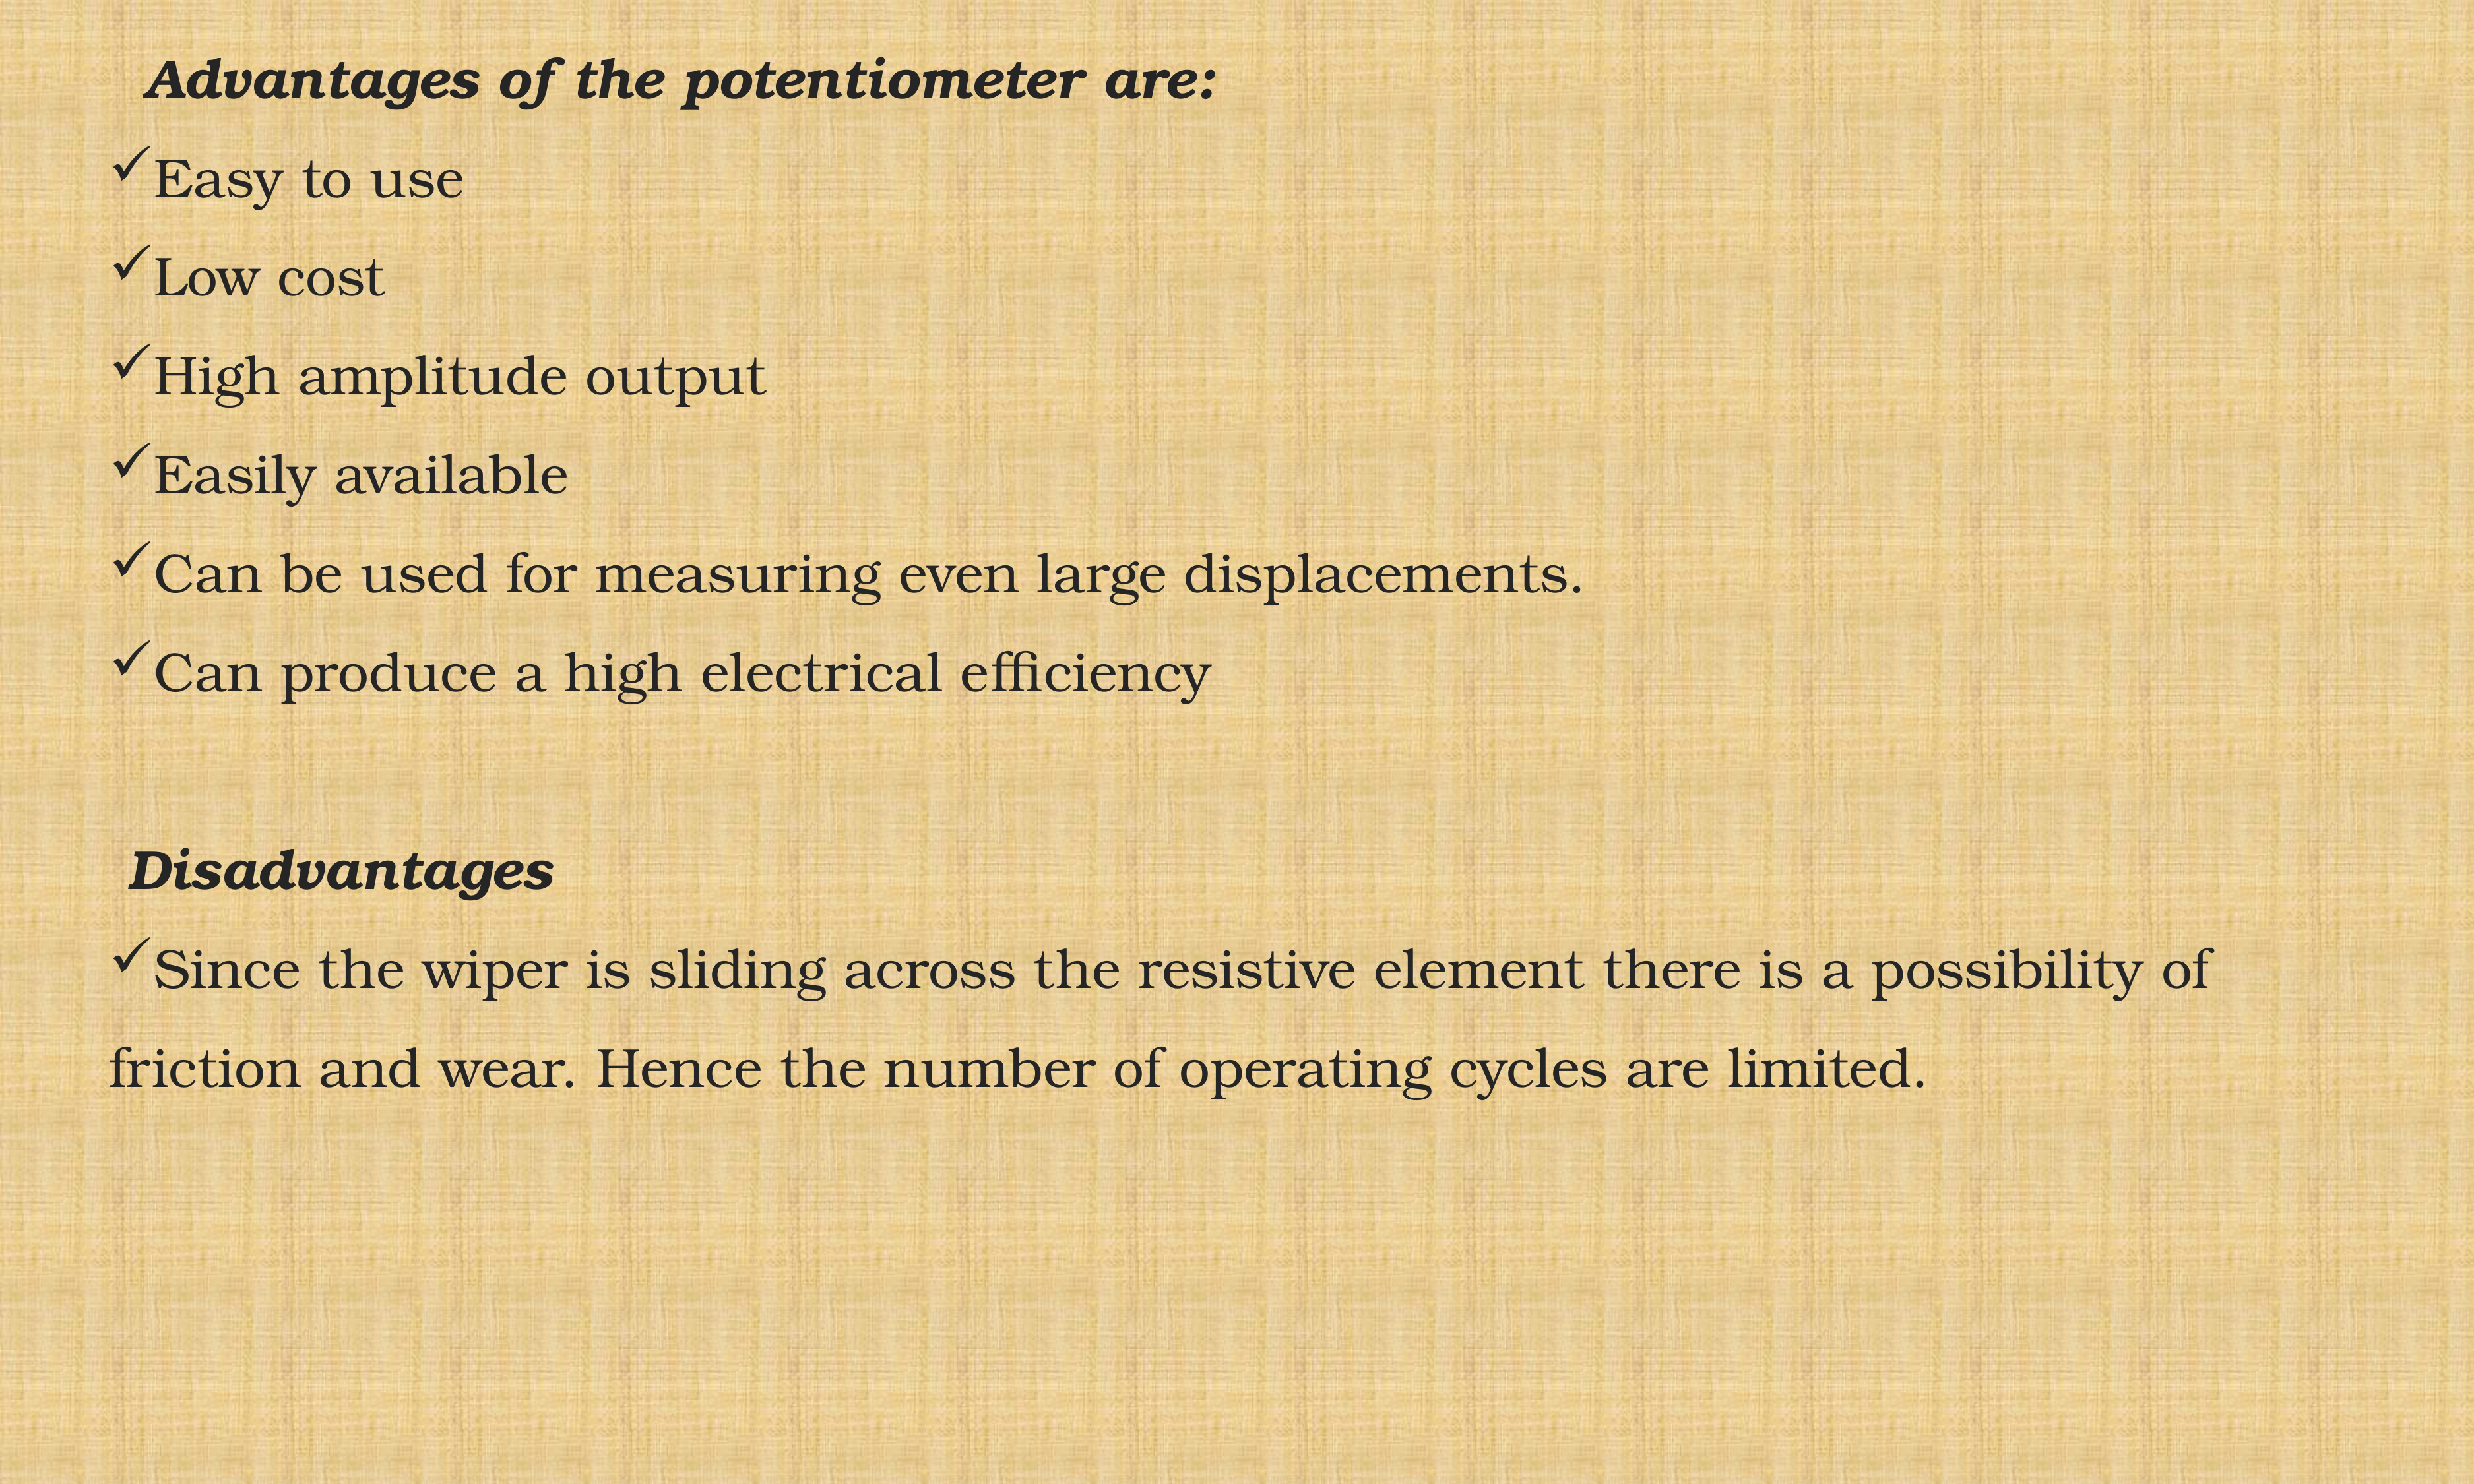

Advantages of the potentiometer are:
Easy to use
Low cost
High amplitude output
Easily available
Can be used for measuring even large displacements.
Can produce a high electrical efficiency
 Disadvantages
Since the wiper is sliding across the resistive element there is a possibility of friction and wear. Hence the number of operating cycles are limited.